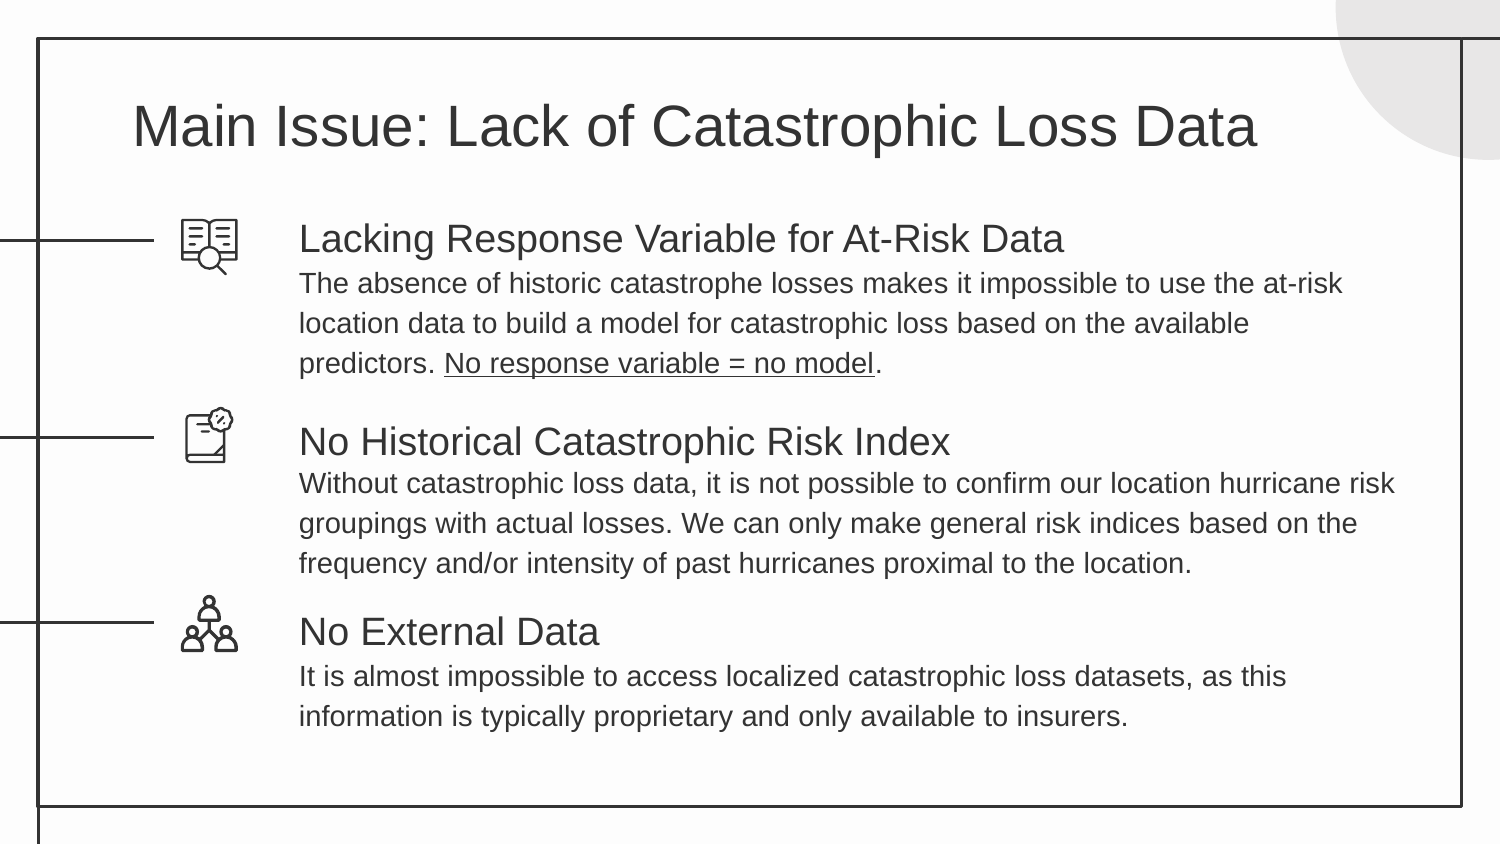

# Main Issue: Lack of Catastrophic Loss Data
Lacking Response Variable for At-Risk Data

The absence of historic catastrophe losses makes it impossible to use the at-risk location data to build a model for catastrophic loss based on the available predictors. No response variable = no model.
No Historical Catastrophic Risk Index

Without catastrophic loss data, it is not possible to confirm our location hurricane risk groupings with actual losses. We can only make general risk indices based on the frequency and/or intensity of past hurricanes proximal to the location.
No External Data

It is almost impossible to access localized catastrophic loss datasets, as this information is typically proprietary and only available to insurers.